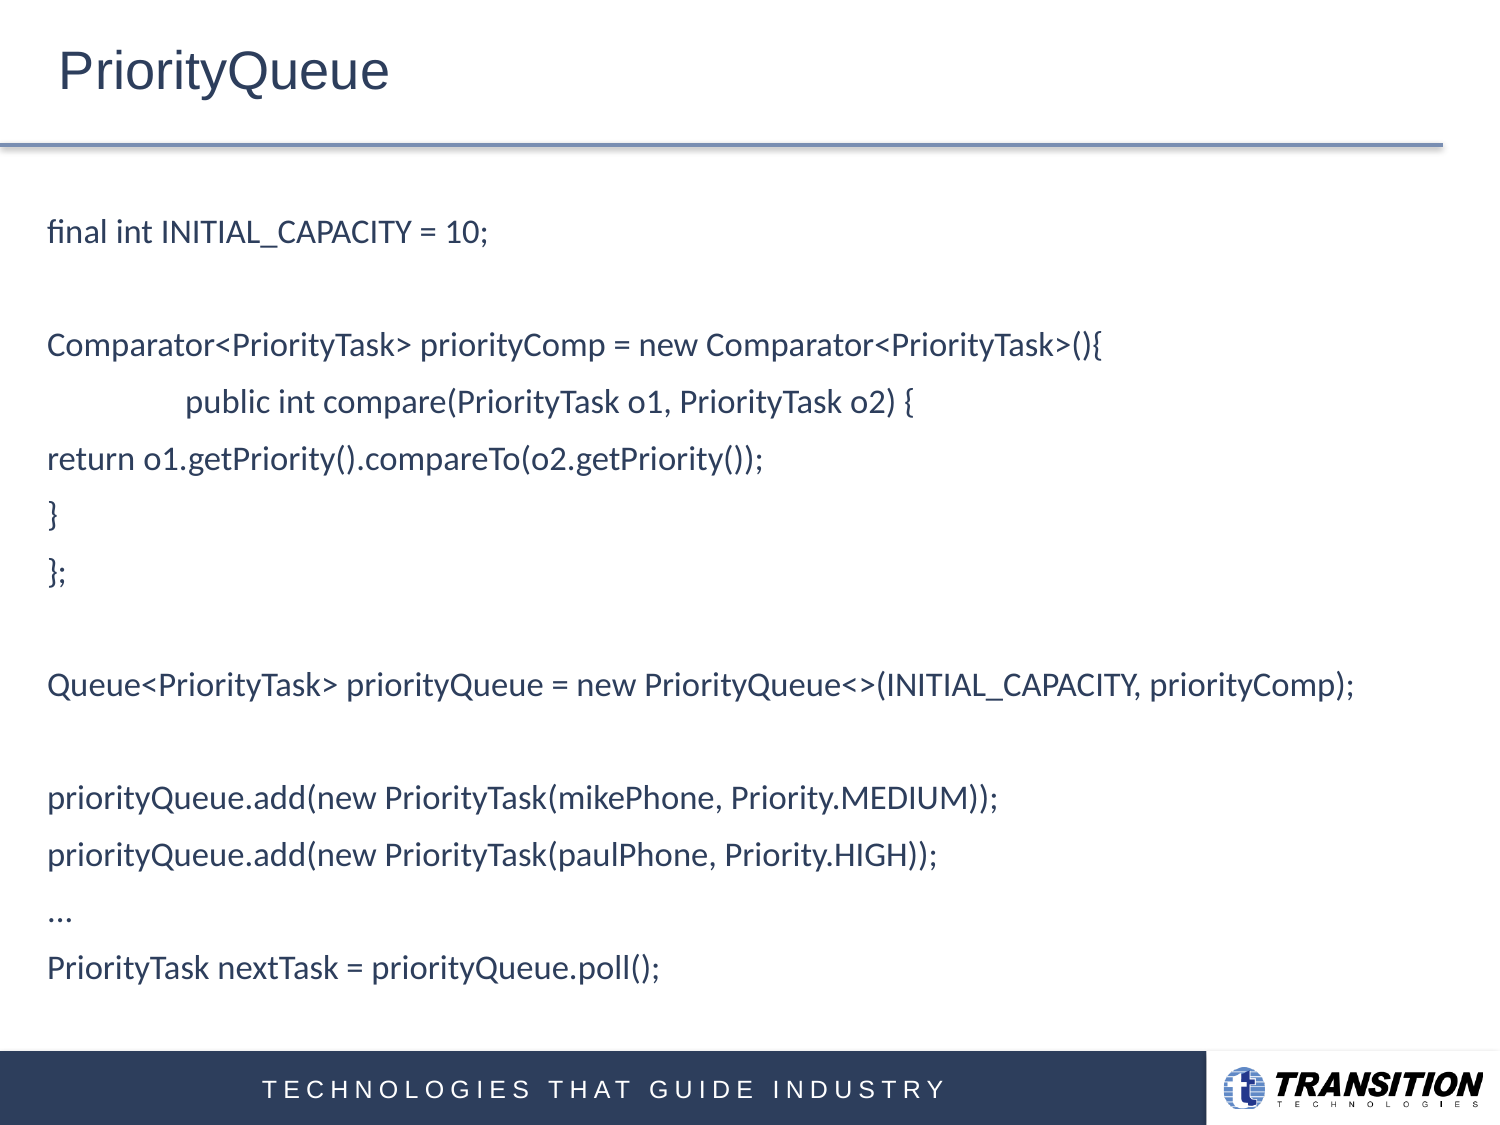

# PriorityQueue
final int INITIAL_CAPACITY = 10;

Comparator<PriorityTask> priorityComp = new Comparator<PriorityTask>(){
 	public int compare(PriorityTask o1, PriorityTask o2) {
		return o1.getPriority().compareTo(o2.getPriority());
	}
};

Queue<PriorityTask> priorityQueue = new PriorityQueue<>(INITIAL_CAPACITY, priorityComp);

priorityQueue.add(new PriorityTask(mikePhone, Priority.MEDIUM));
priorityQueue.add(new PriorityTask(paulPhone, Priority.HIGH));
...
PriorityTask nextTask = priorityQueue.poll();